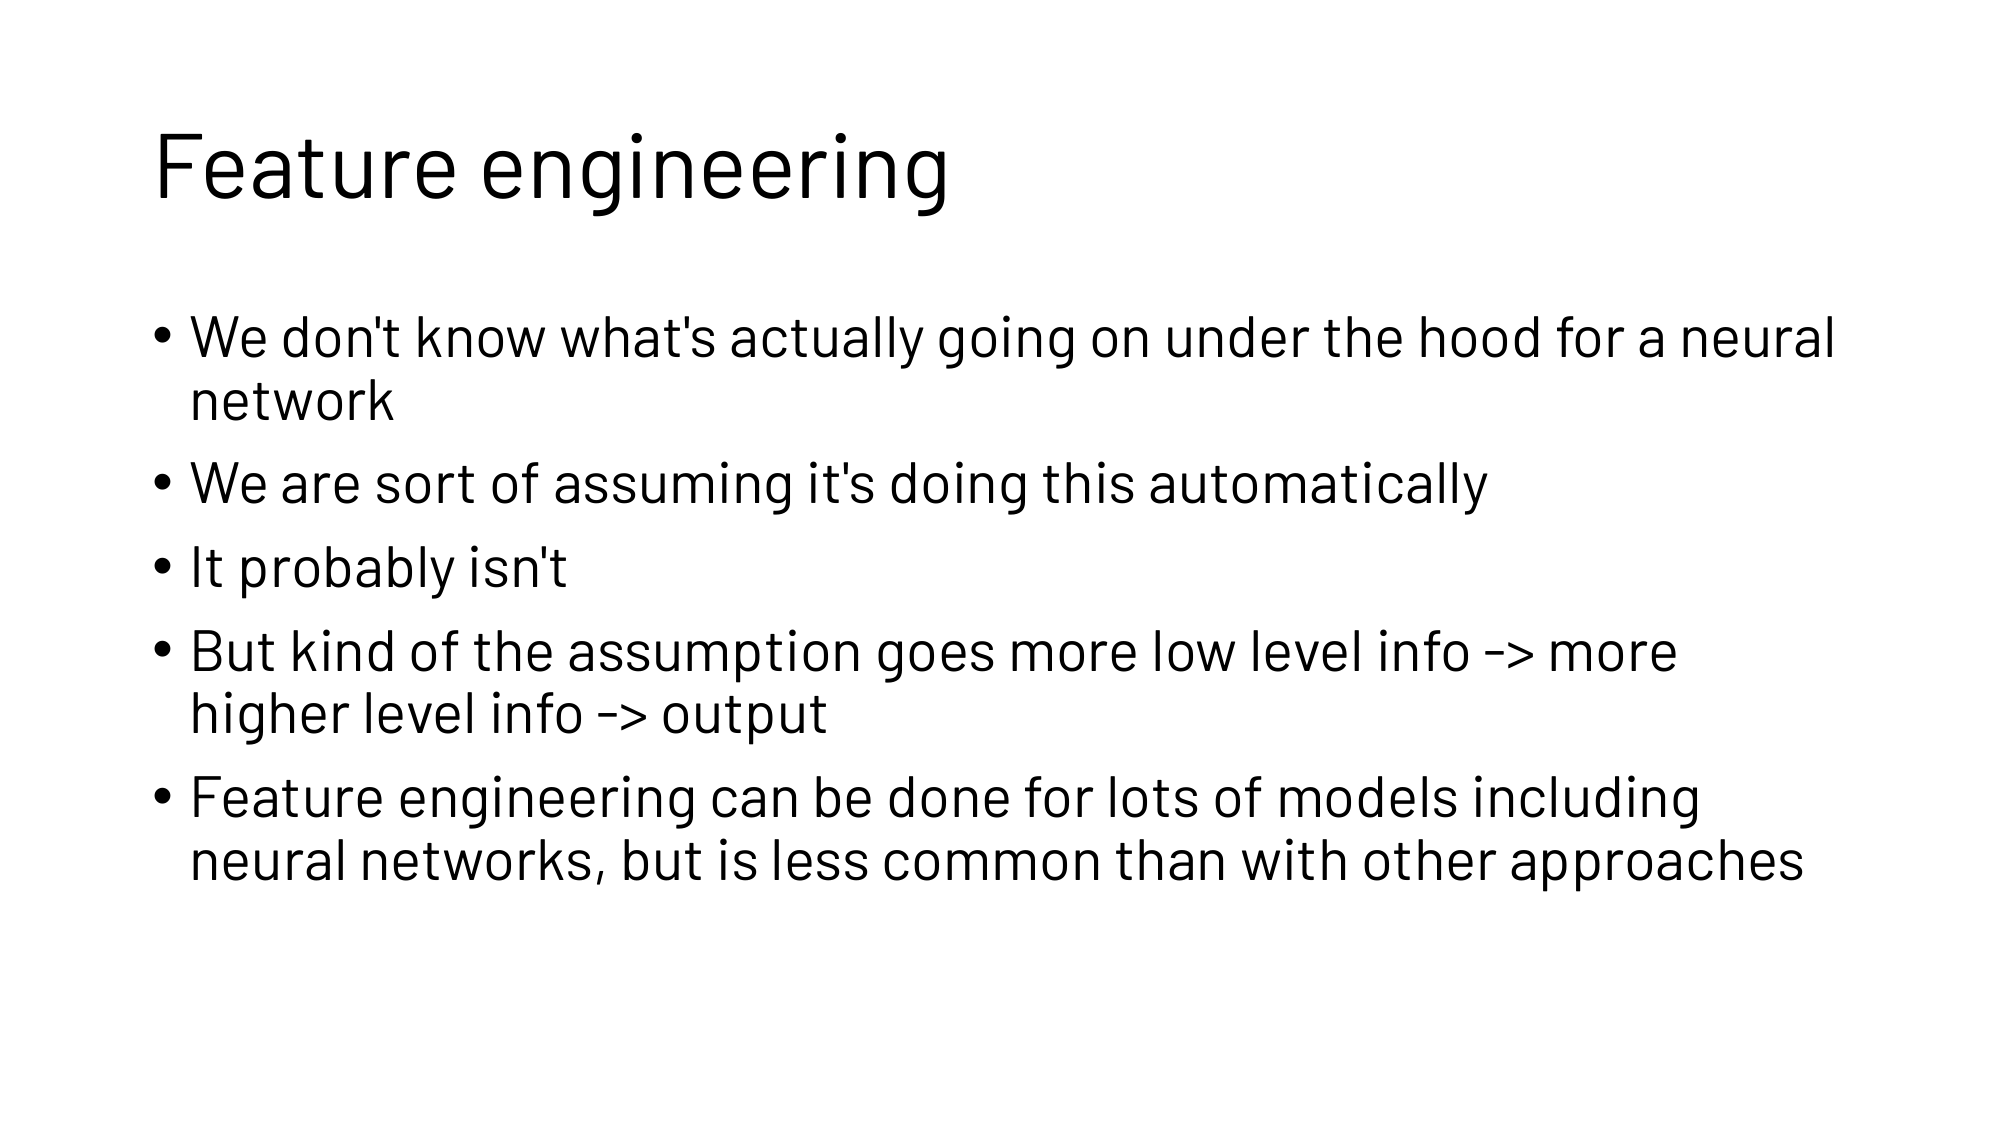

# Feature engineering
We don't know what's actually going on under the hood for a neural network
We are sort of assuming it's doing this automatically
It probably isn't
But kind of the assumption goes more low level info -> more higher level info -> output
Feature engineering can be done for lots of models including neural networks, but is less common than with other approaches